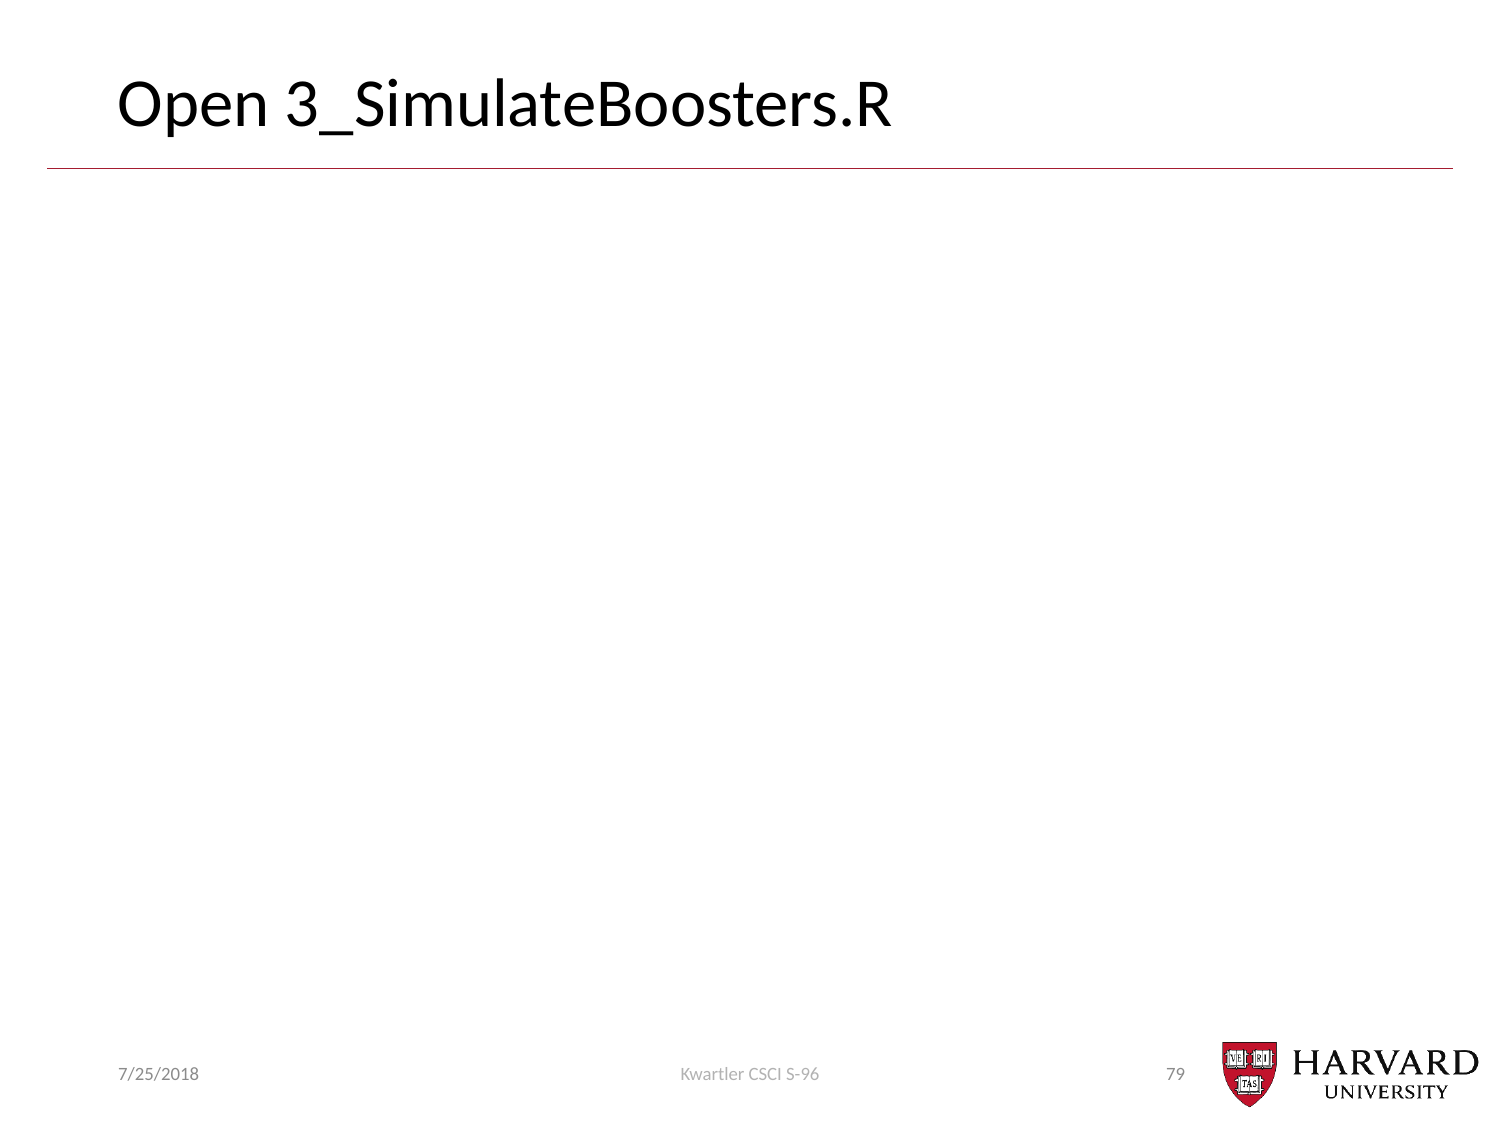

# Open 3_SimulateBoosters.R
7/25/2018
Kwartler CSCI S-96
79